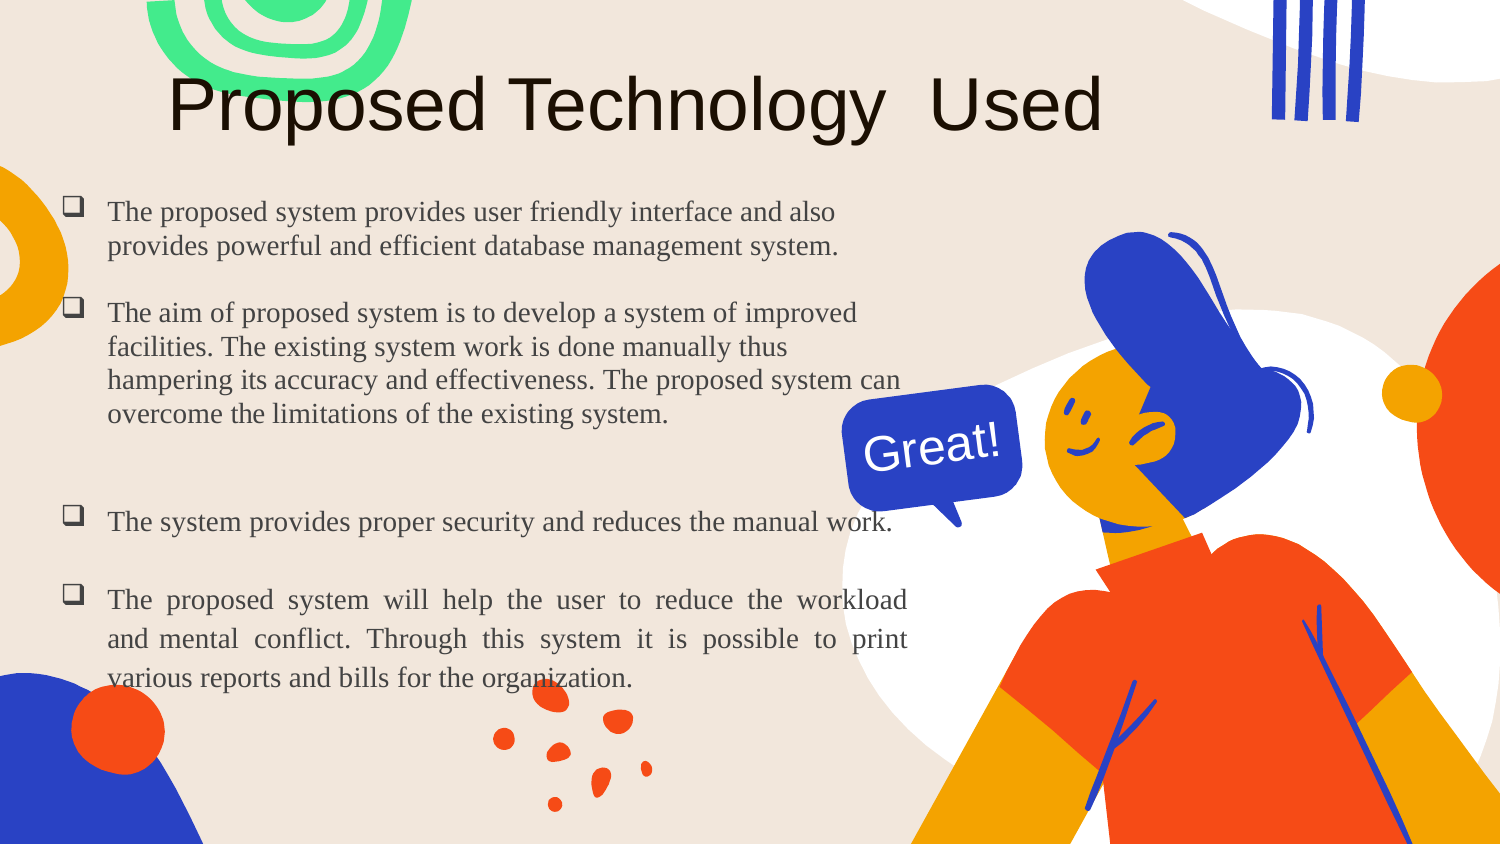

# Proposed Technology  Used
The proposed system provides user friendly interface and also provides powerful and efficient database management system.

The aim of proposed system is to develop a system of improved facilities. The existing system work is done manually thus hampering its accuracy and effectiveness. The proposed system can overcome the limitations of the existing system.

The system provides proper security and reduces the manual work.

The proposed system will help the user to reduce the workload and mental conflict. Through this system it is possible to print various reports and bills for the organization.

Great!